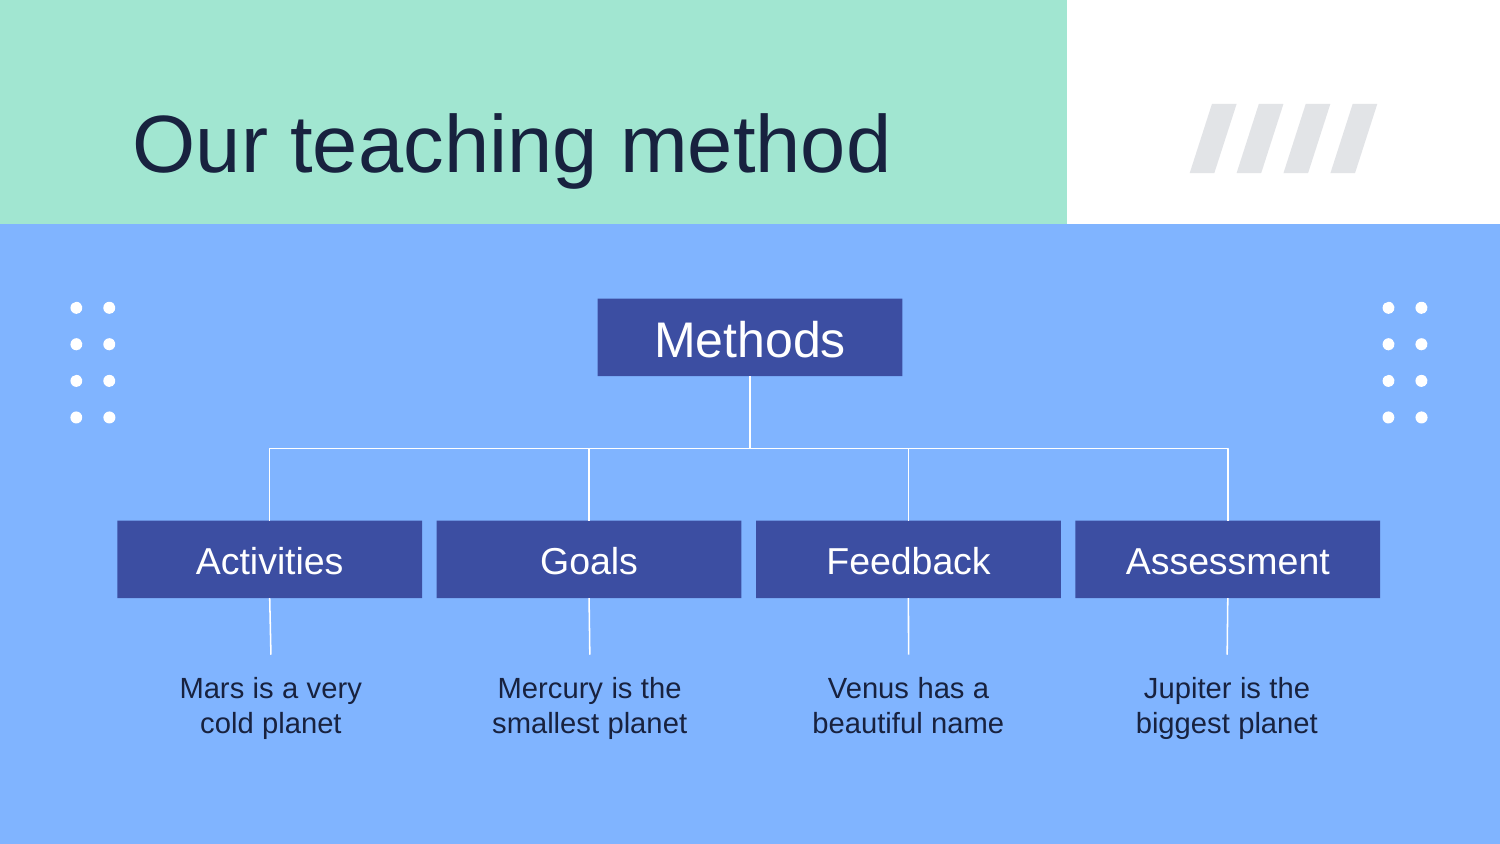

# Our teaching method

Methods
Activities
Goals
Feedback
Assessment
Mars is a very cold planet
Mercury is the smallest planet
Venus has a beautiful name
Jupiter is the biggest planet